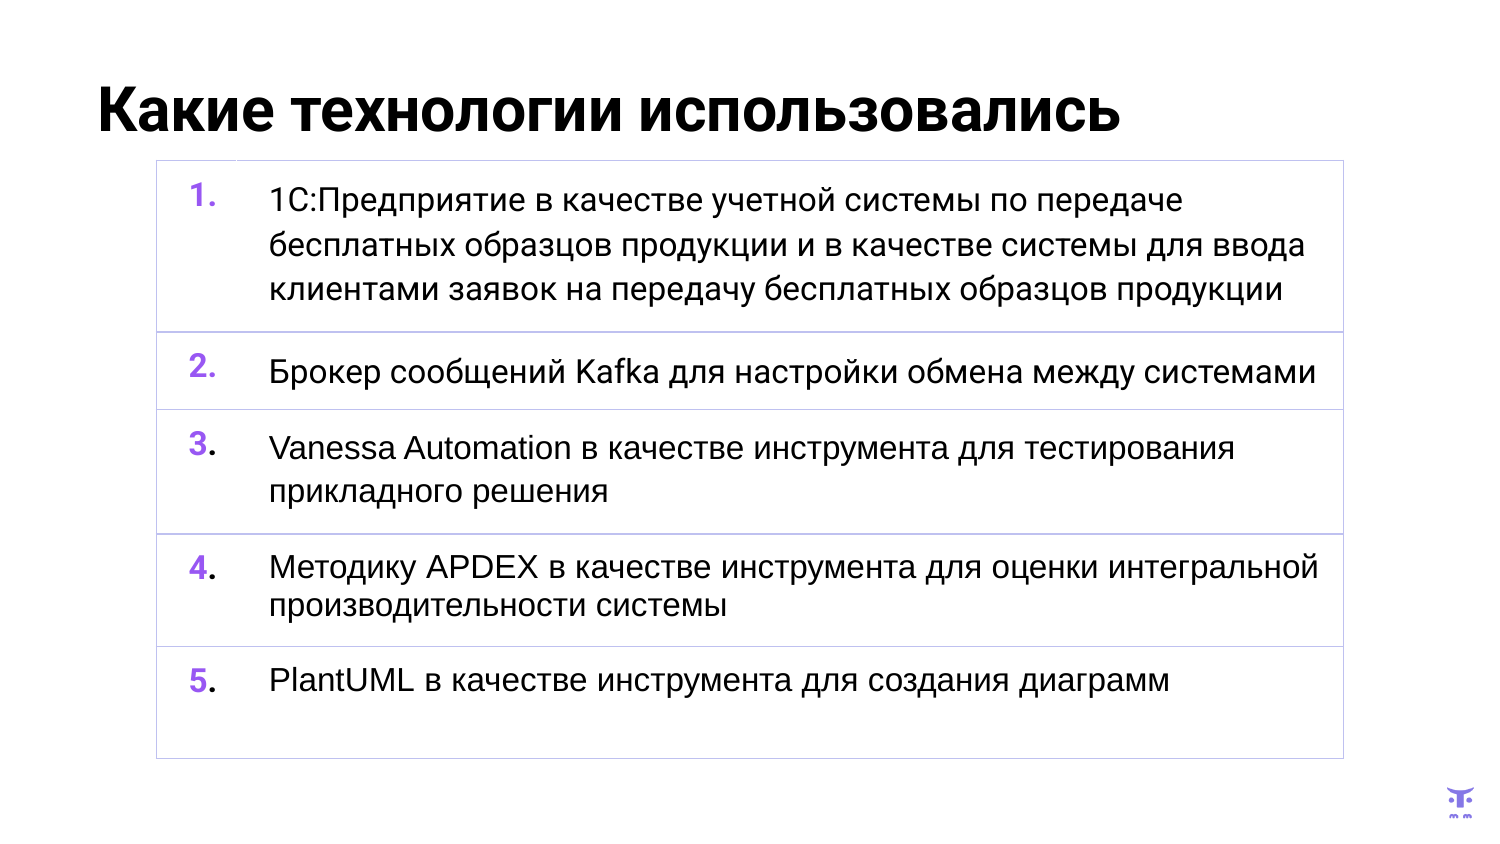

# Какие технологии использовались

| 1. | 1С:Предприятие в качестве учетной системы по передаче бесплатных образцов продукции и в качестве системы для ввода клиентами заявок на передачу бесплатных образцов продукции |
| --- | --- |
| 2. | Брокер сообщений Kafka для настройки обмена между системами |
| 3. | Vanessa Automation в качестве инструмента для тестирования прикладного решения |
| 4. | Методику APDEX в качестве инструмента для оценки интегральной производительности системы |
| 5. | PlantUML в качестве инструмента для создания диаграмм |